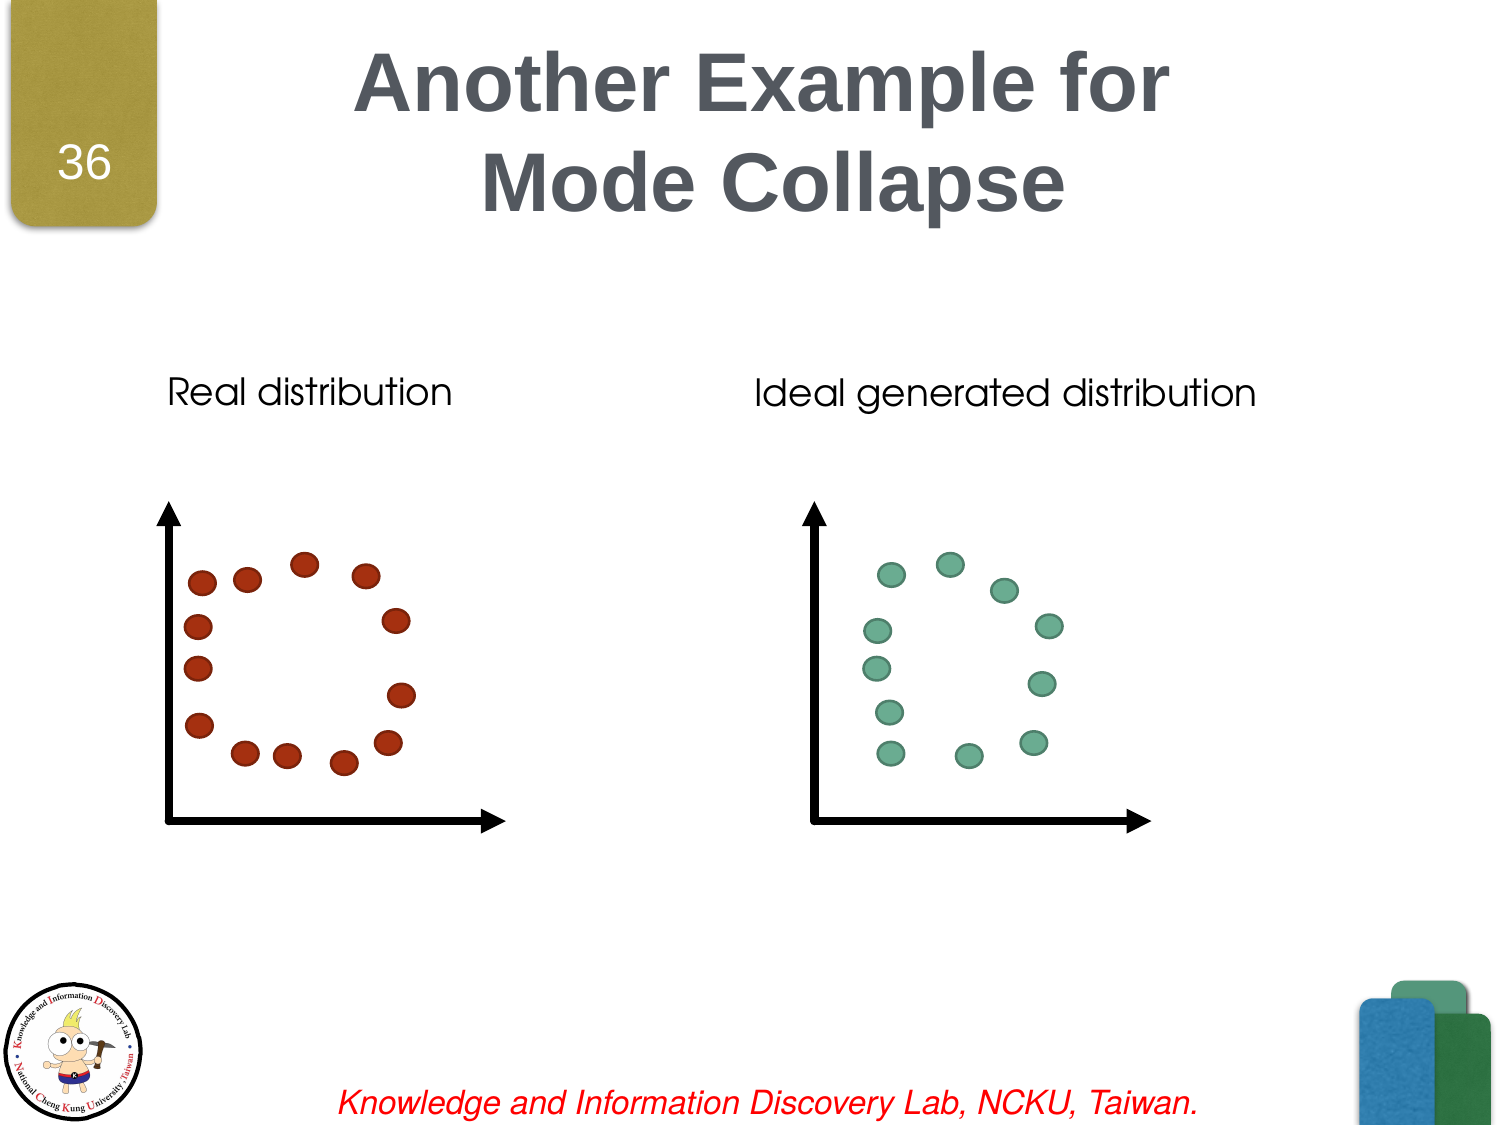

# Another Example for Mode Collapse
36
Real distribution
Ideal generated distribution